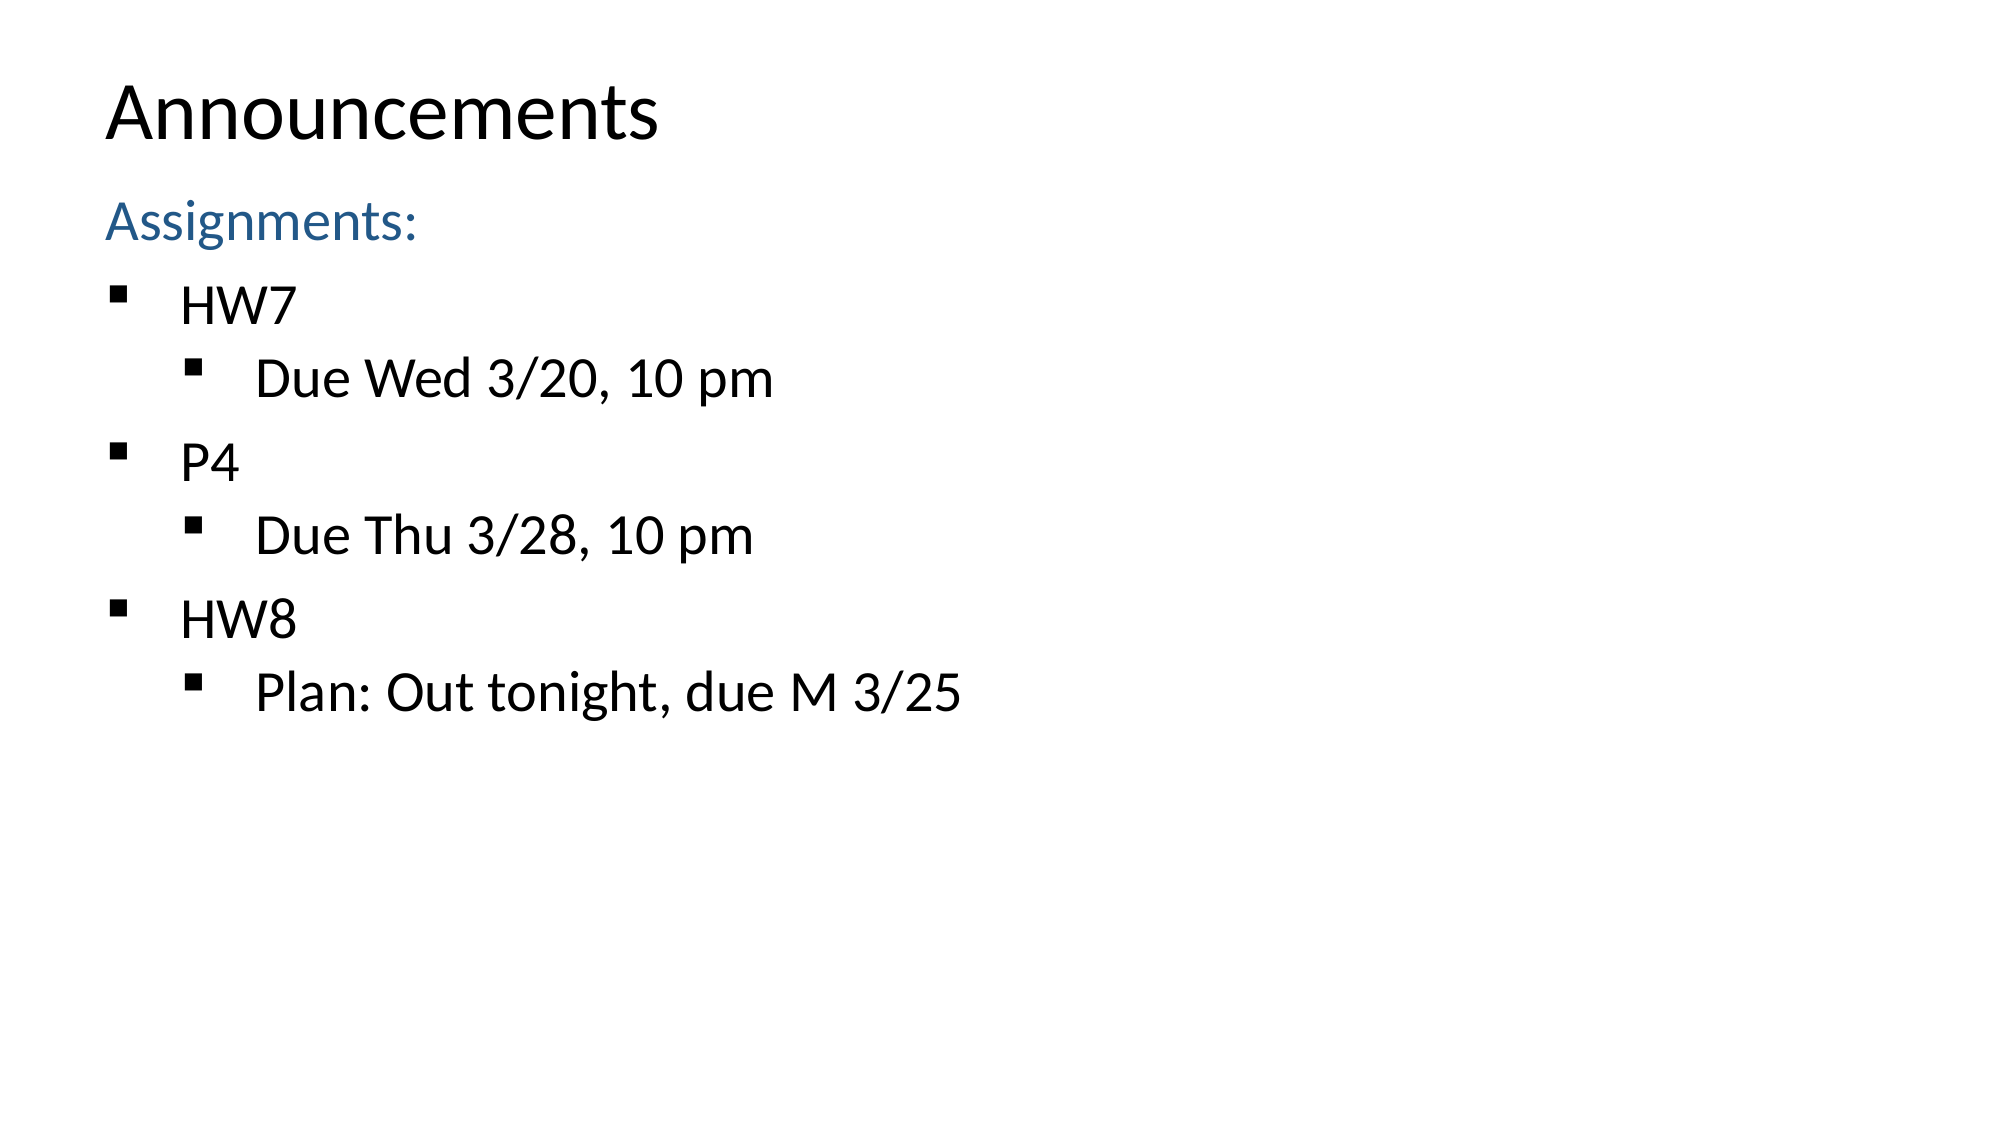

# Announcements
Assignments:
HW7
Due Wed 3/20, 10 pm
P4
Due Thu 3/28, 10 pm
HW8
Plan: Out tonight, due M 3/25